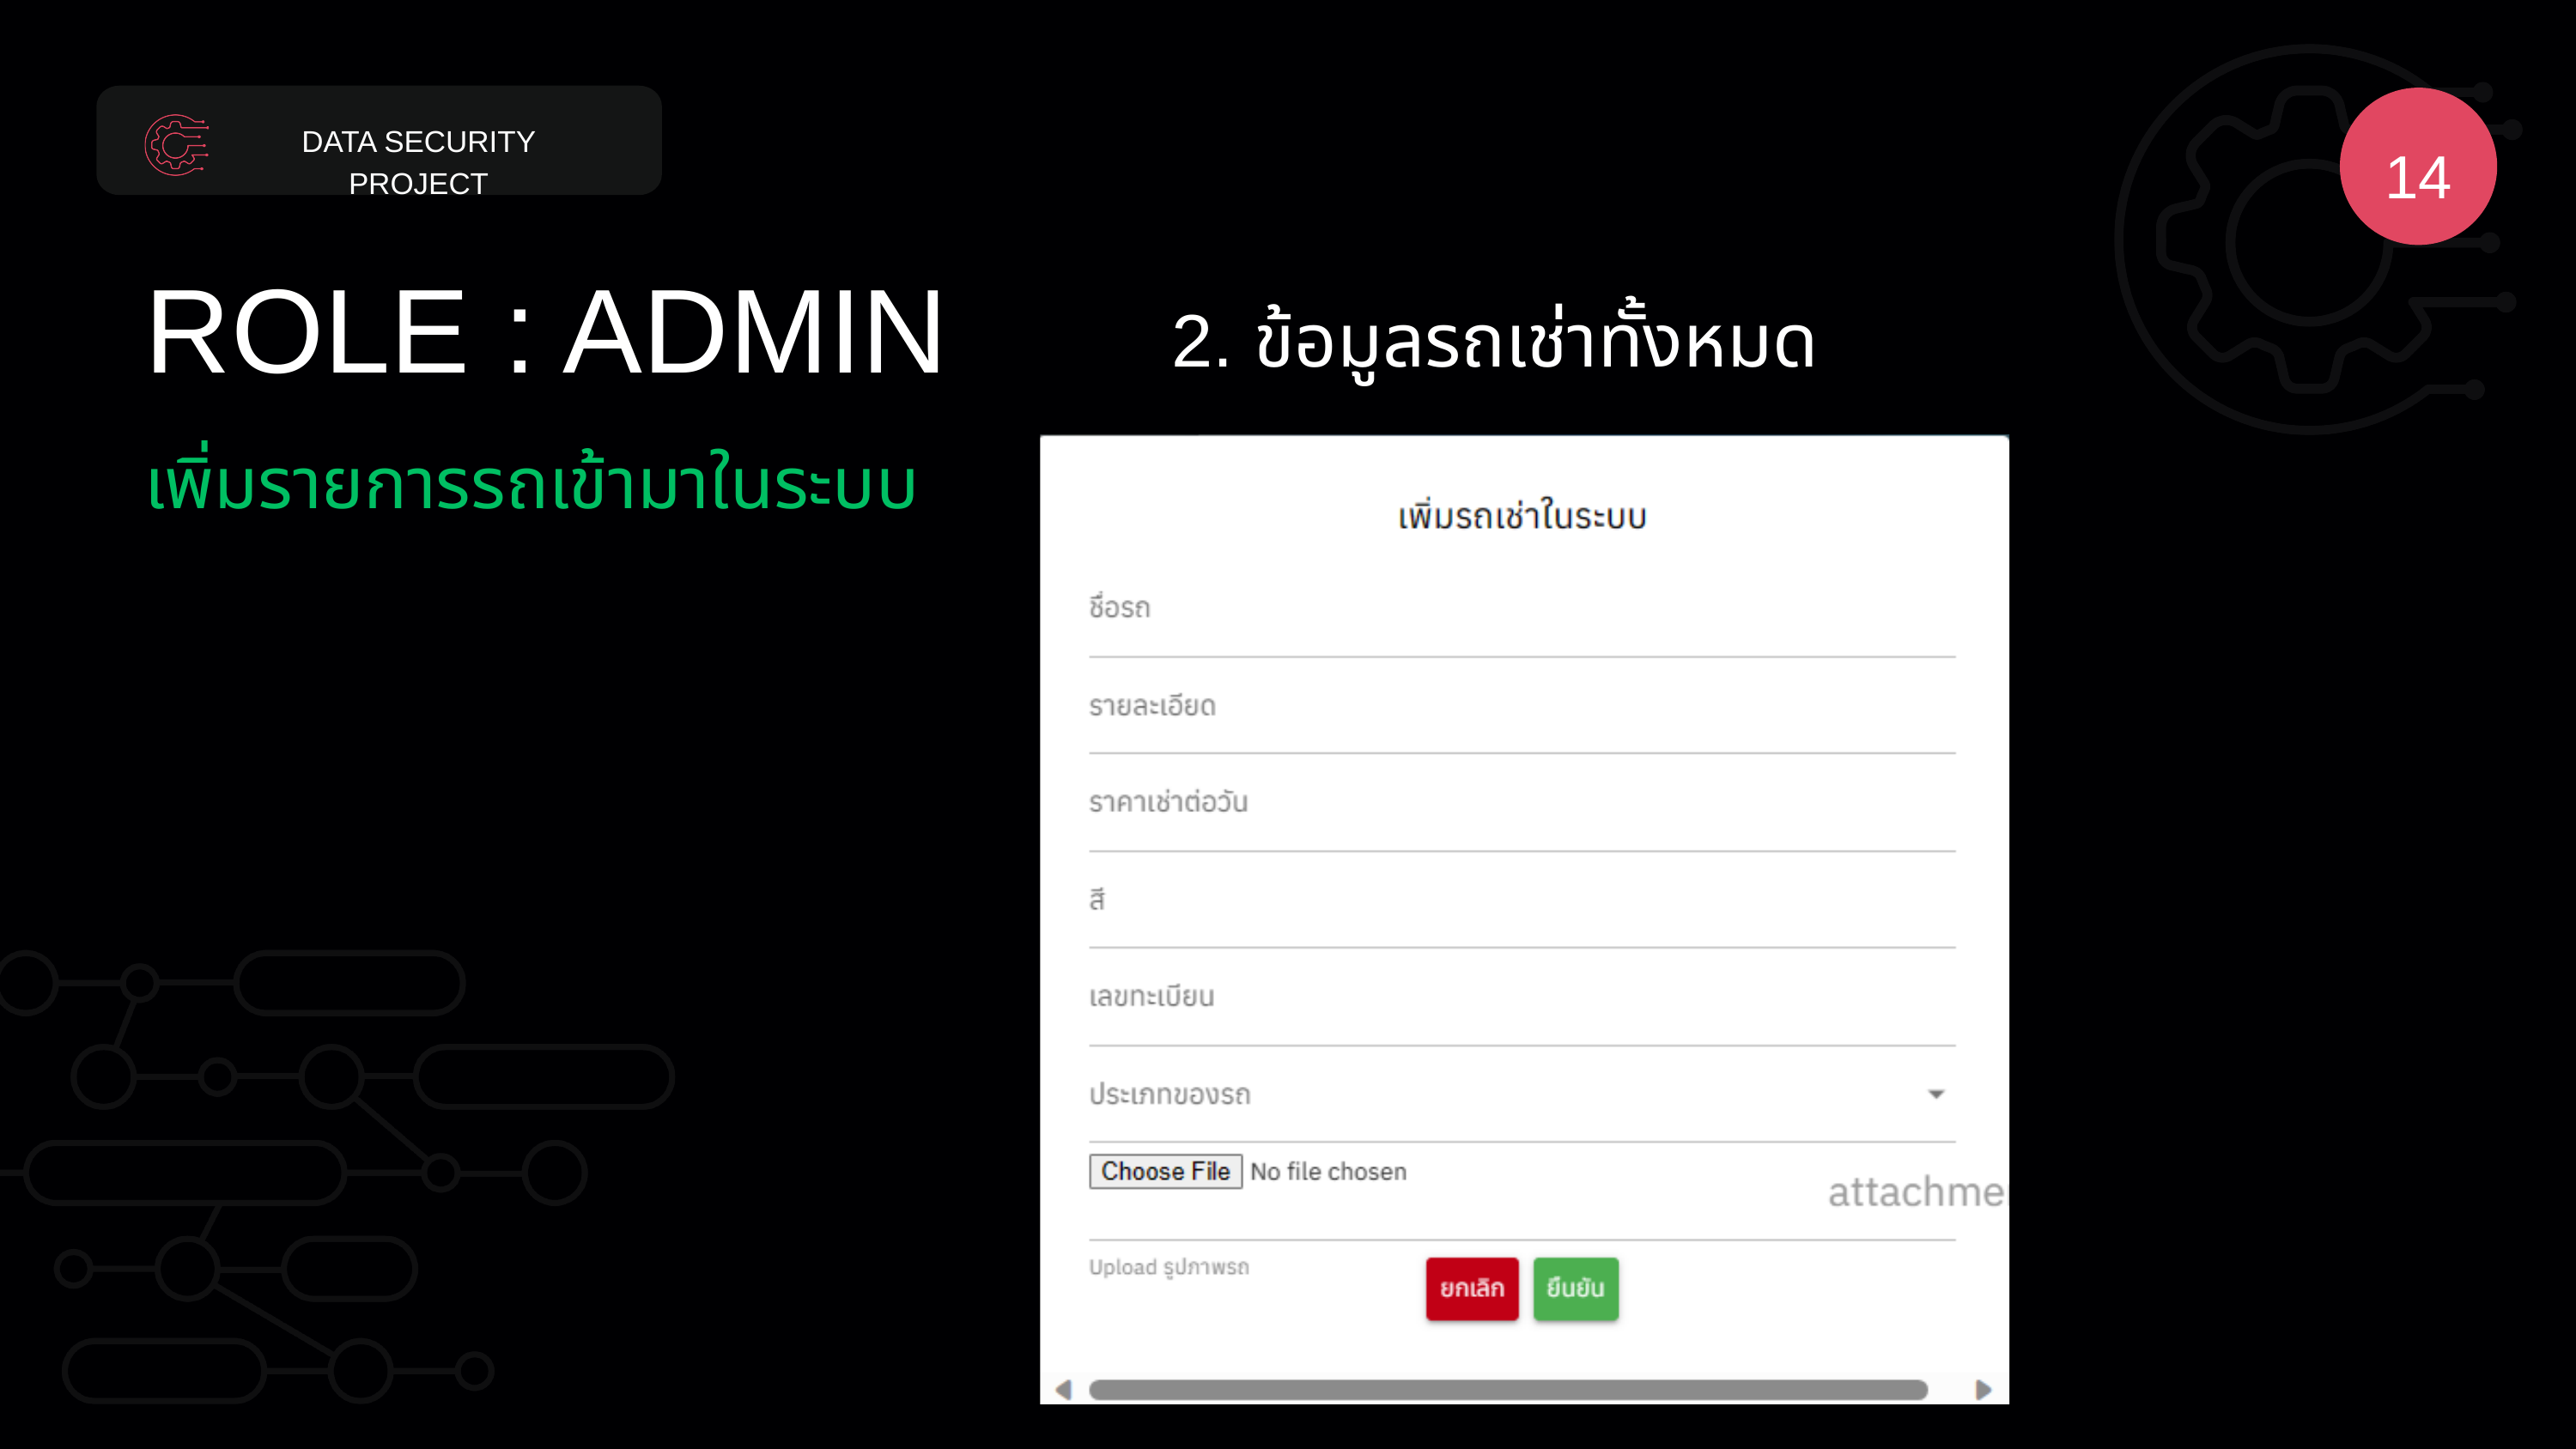

DATA SECURITY PROJECT

14
ROLE : ADMIN
2. ข้อมูลรถเช่าทั้งหมด
เพิ่มรายการรถเข้ามาในระบบ